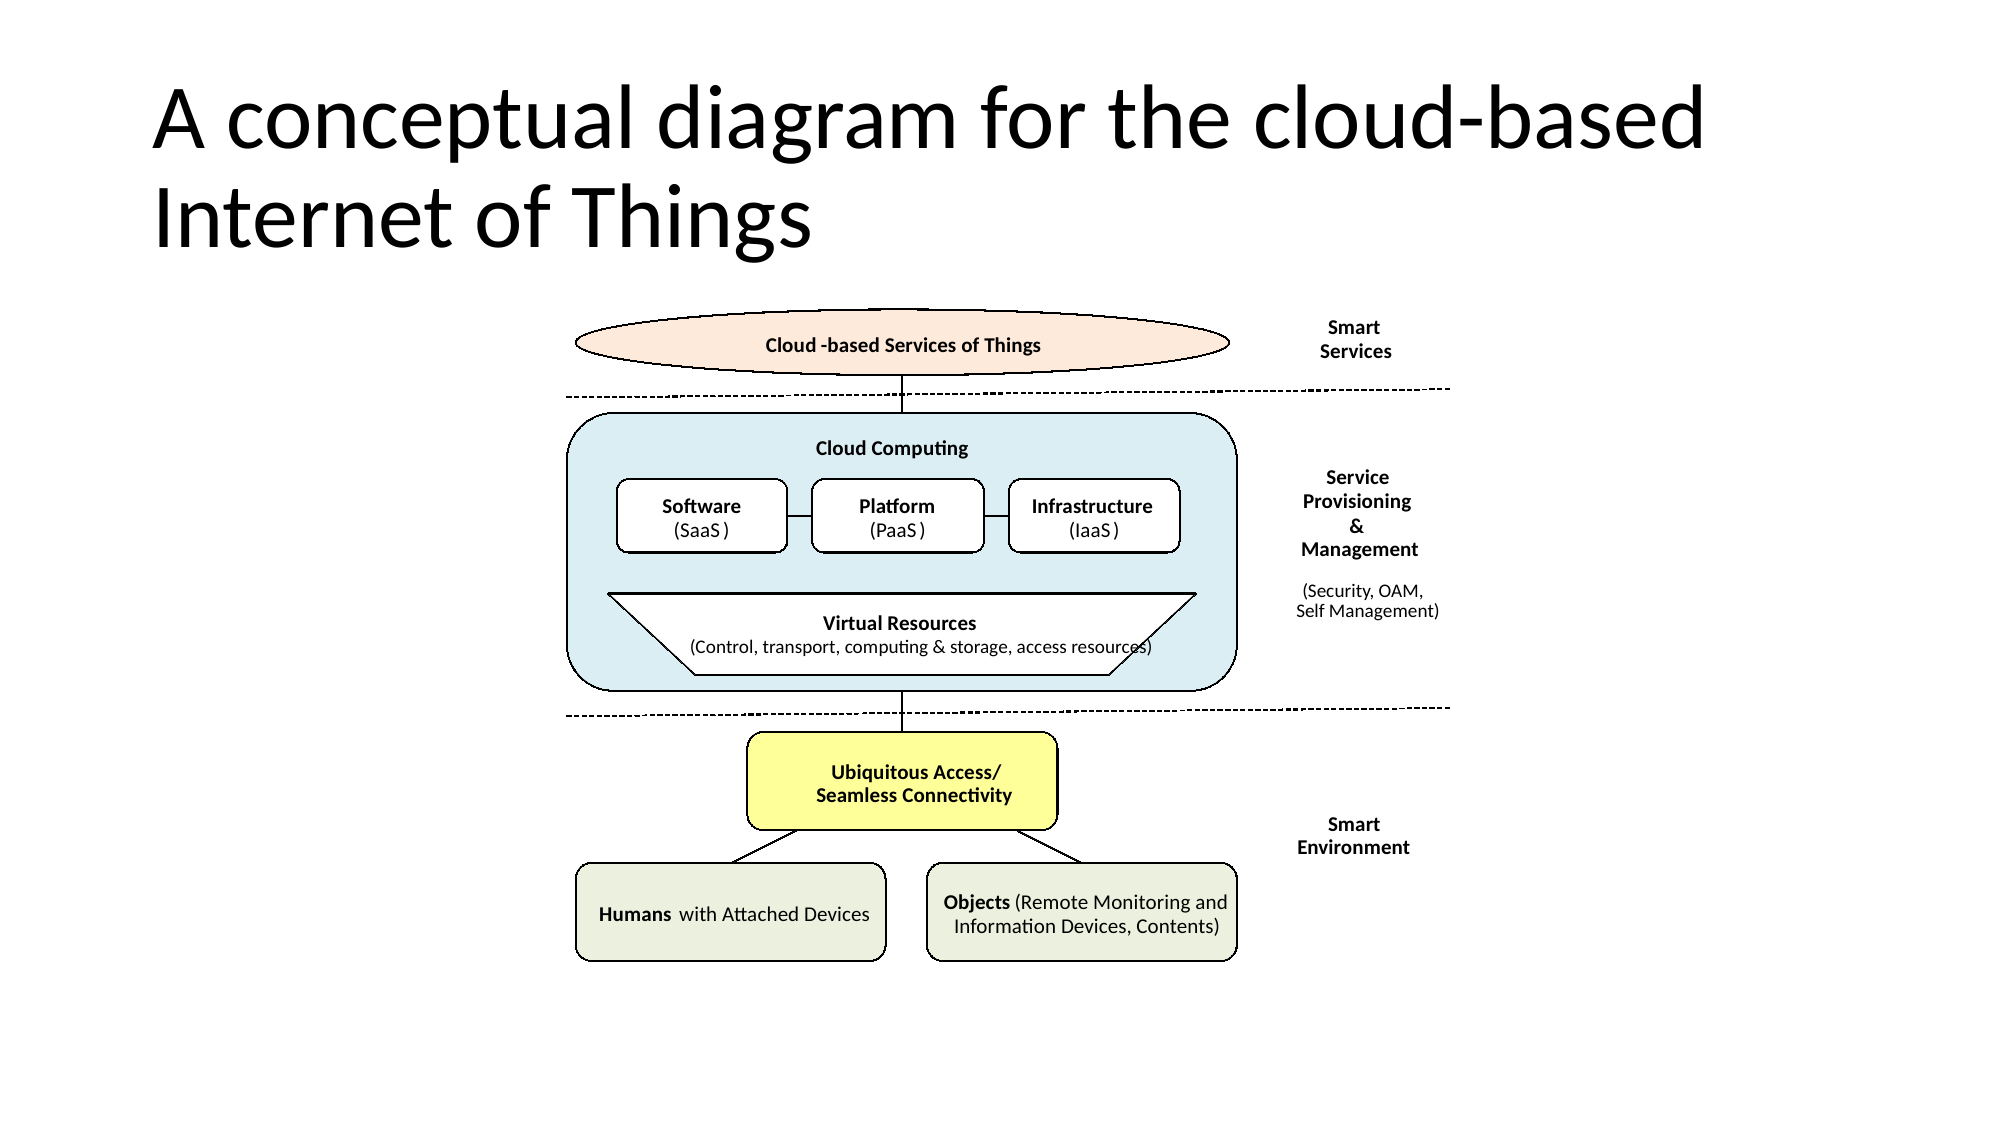

# A conceptual diagram for the cloud-based Internet of Things

Smart
Cloud
-
based Services of Things
Services

Cloud Computing
Service

Provisioning
Software
Platform
Infrastructure
&

(
SaaS
)
(
PaaS
)
(
IaaS
)
Management
(Security, OAM,

Self Management)
Virtual Resources
(Control, transport, computing & storage, access resources)

Ubiquitous Access/
Seamless Connectivity
Smart

Environment

Objects
(Remote Monitoring and
Humans
with Attached Devices
Information Devices, Contents)